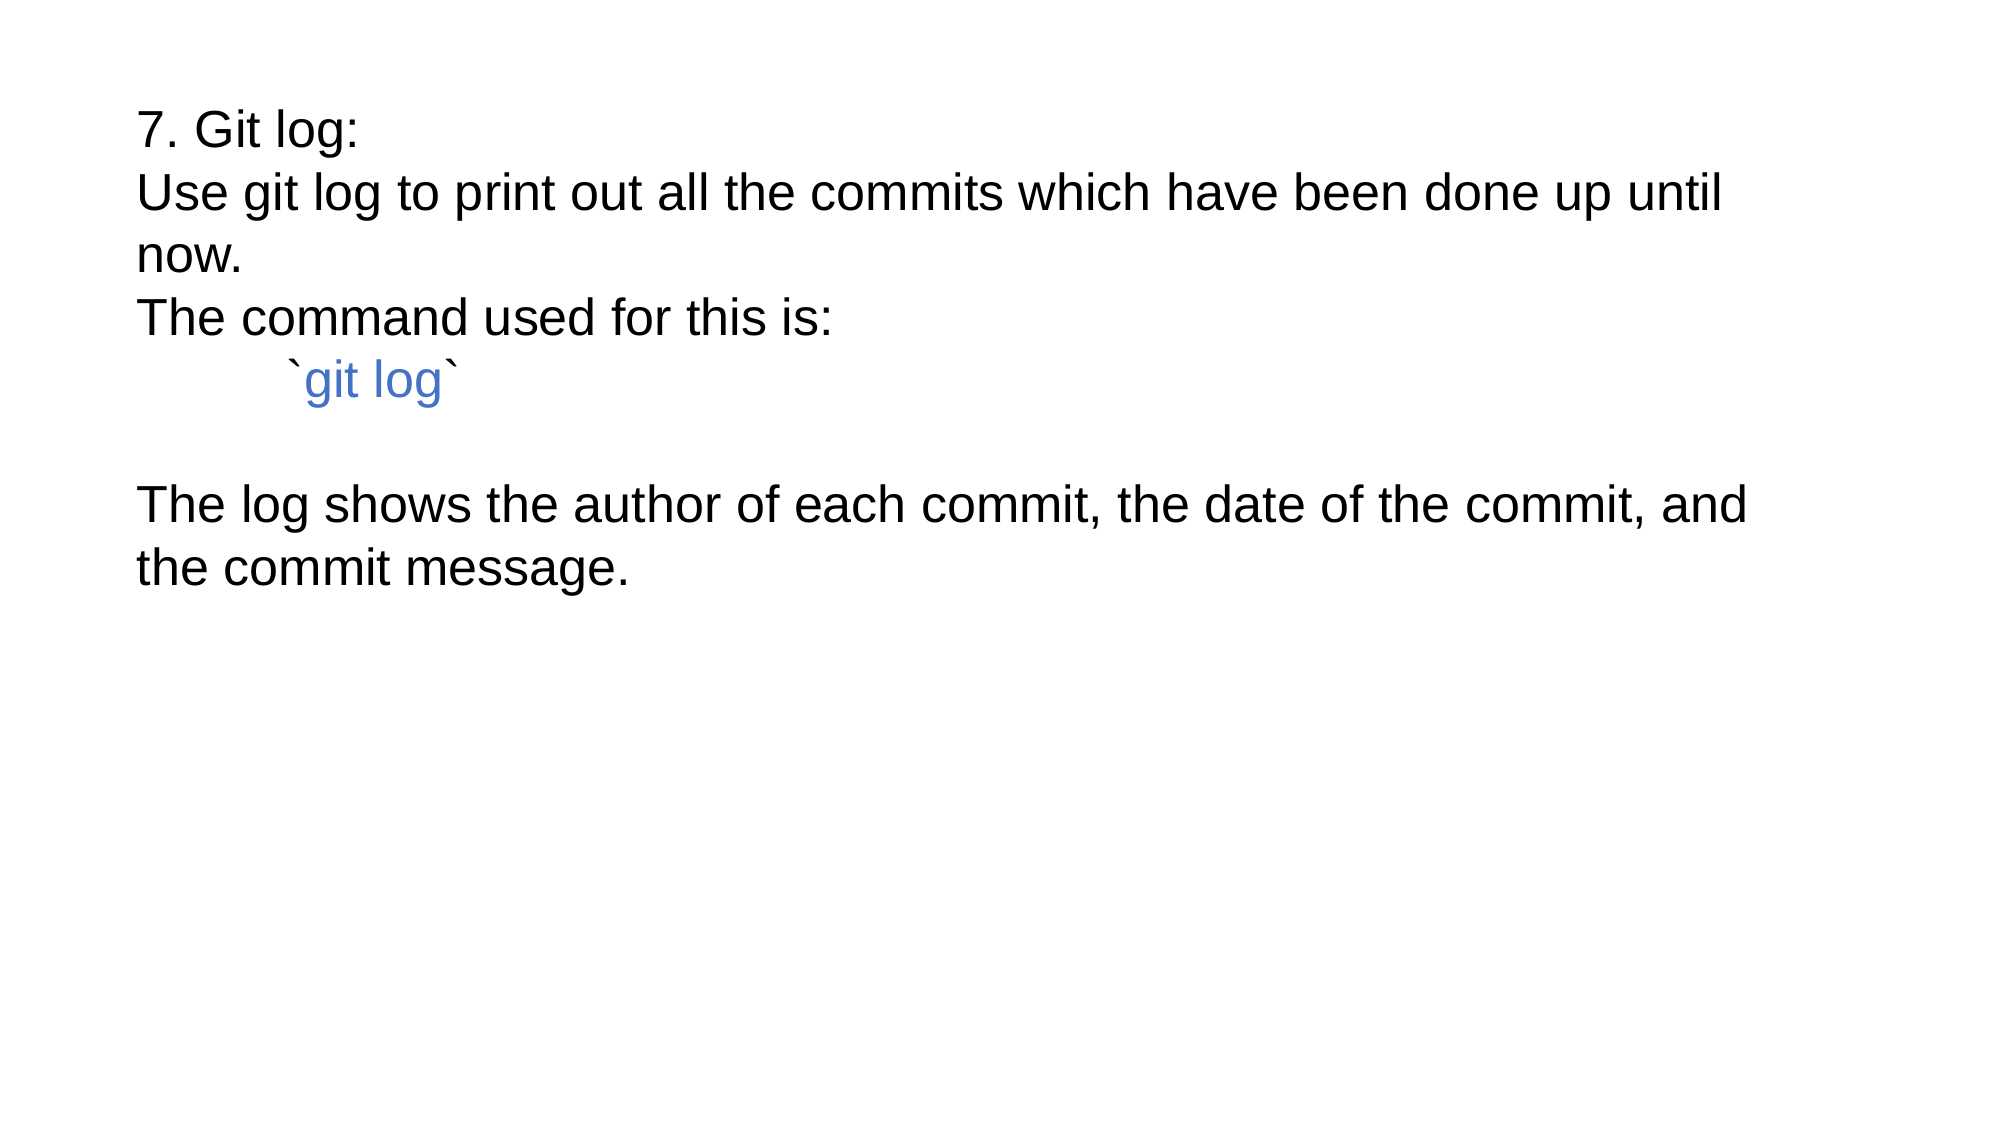

7. Git log:
Use git log to print out all the commits which have been done up until now.
The command used for this is:
	`git log`

The log shows the author of each commit, the date of the commit, and the commit message.